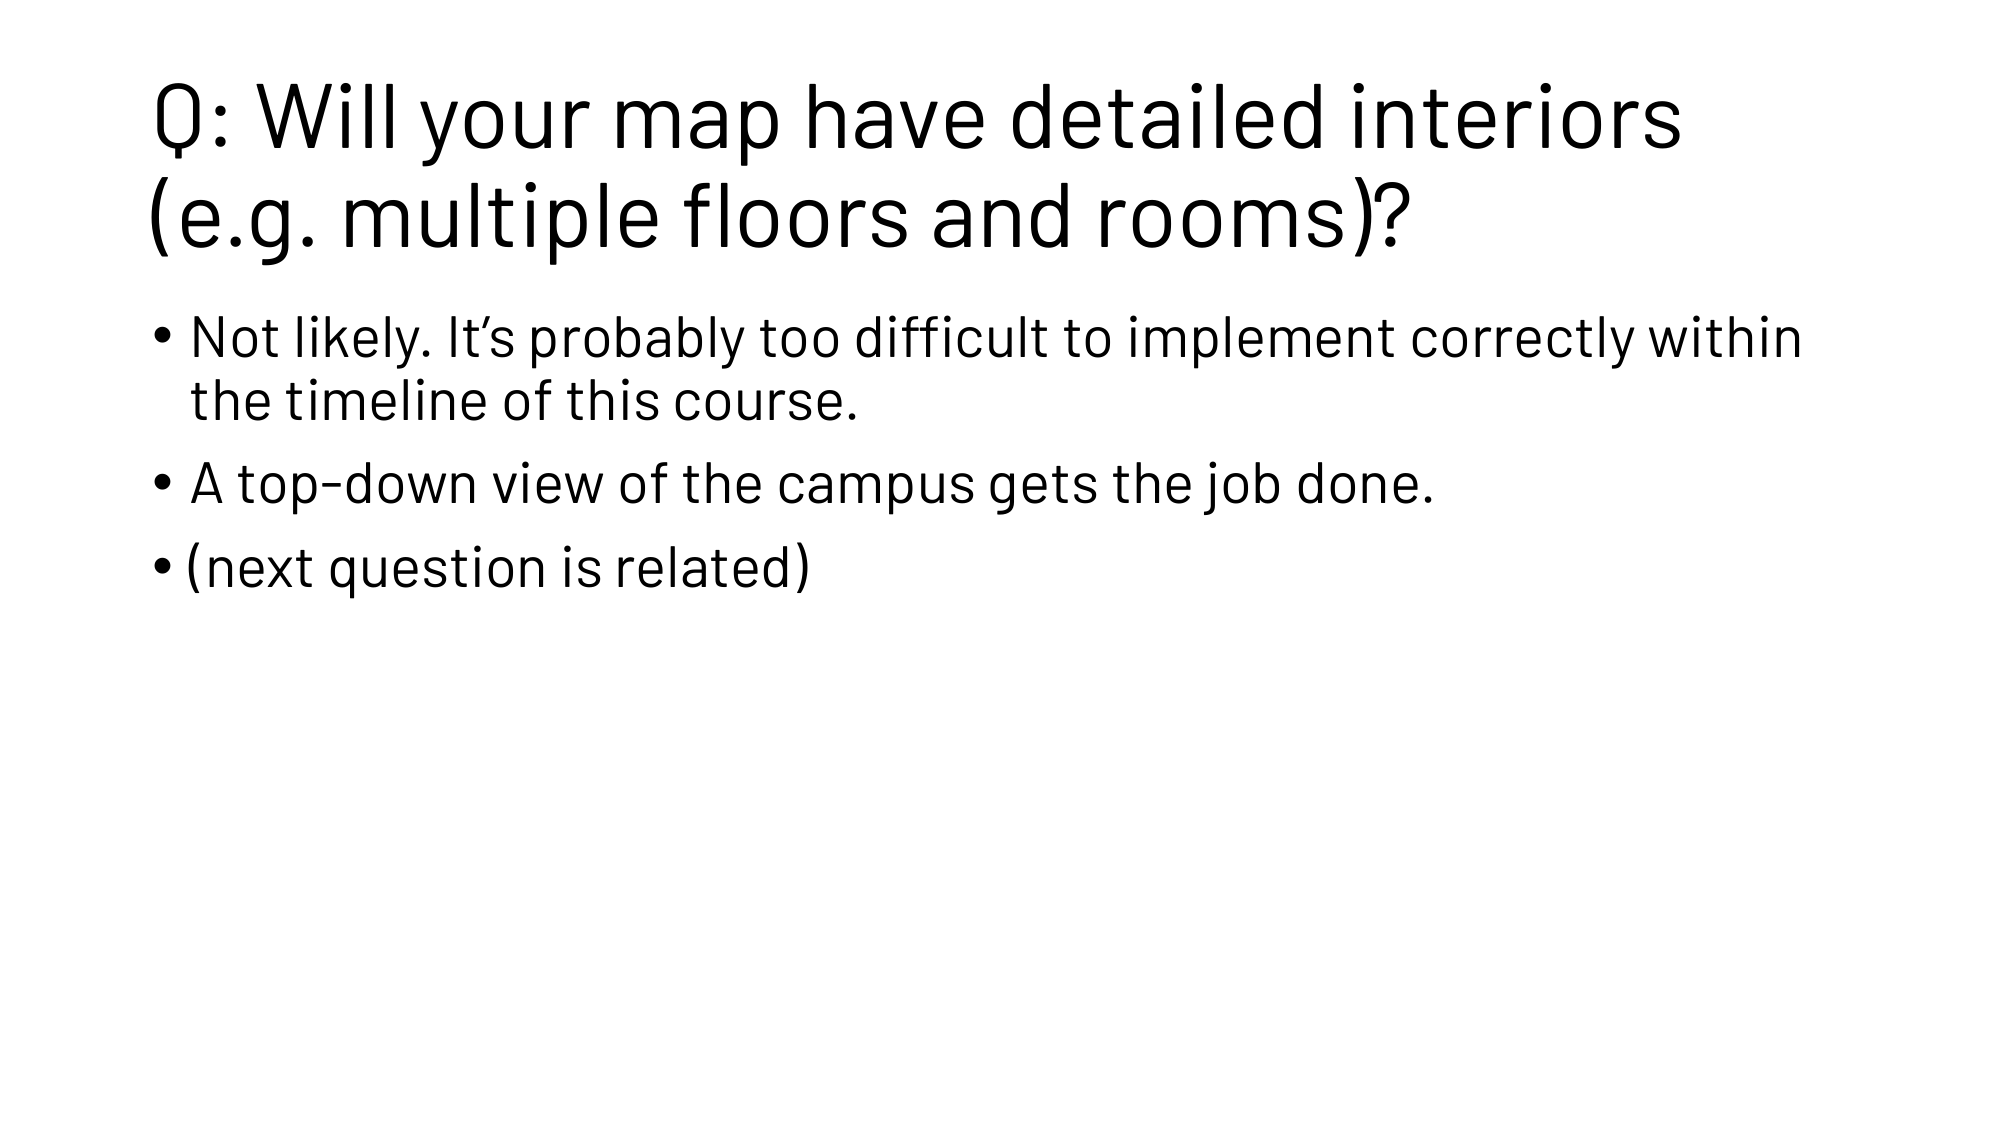

# Q: Will your map have detailed interiors (e.g. multiple floors and rooms)?
Not likely. It’s probably too difficult to implement correctly within the timeline of this course.
A top-down view of the campus gets the job done.
(next question is related)